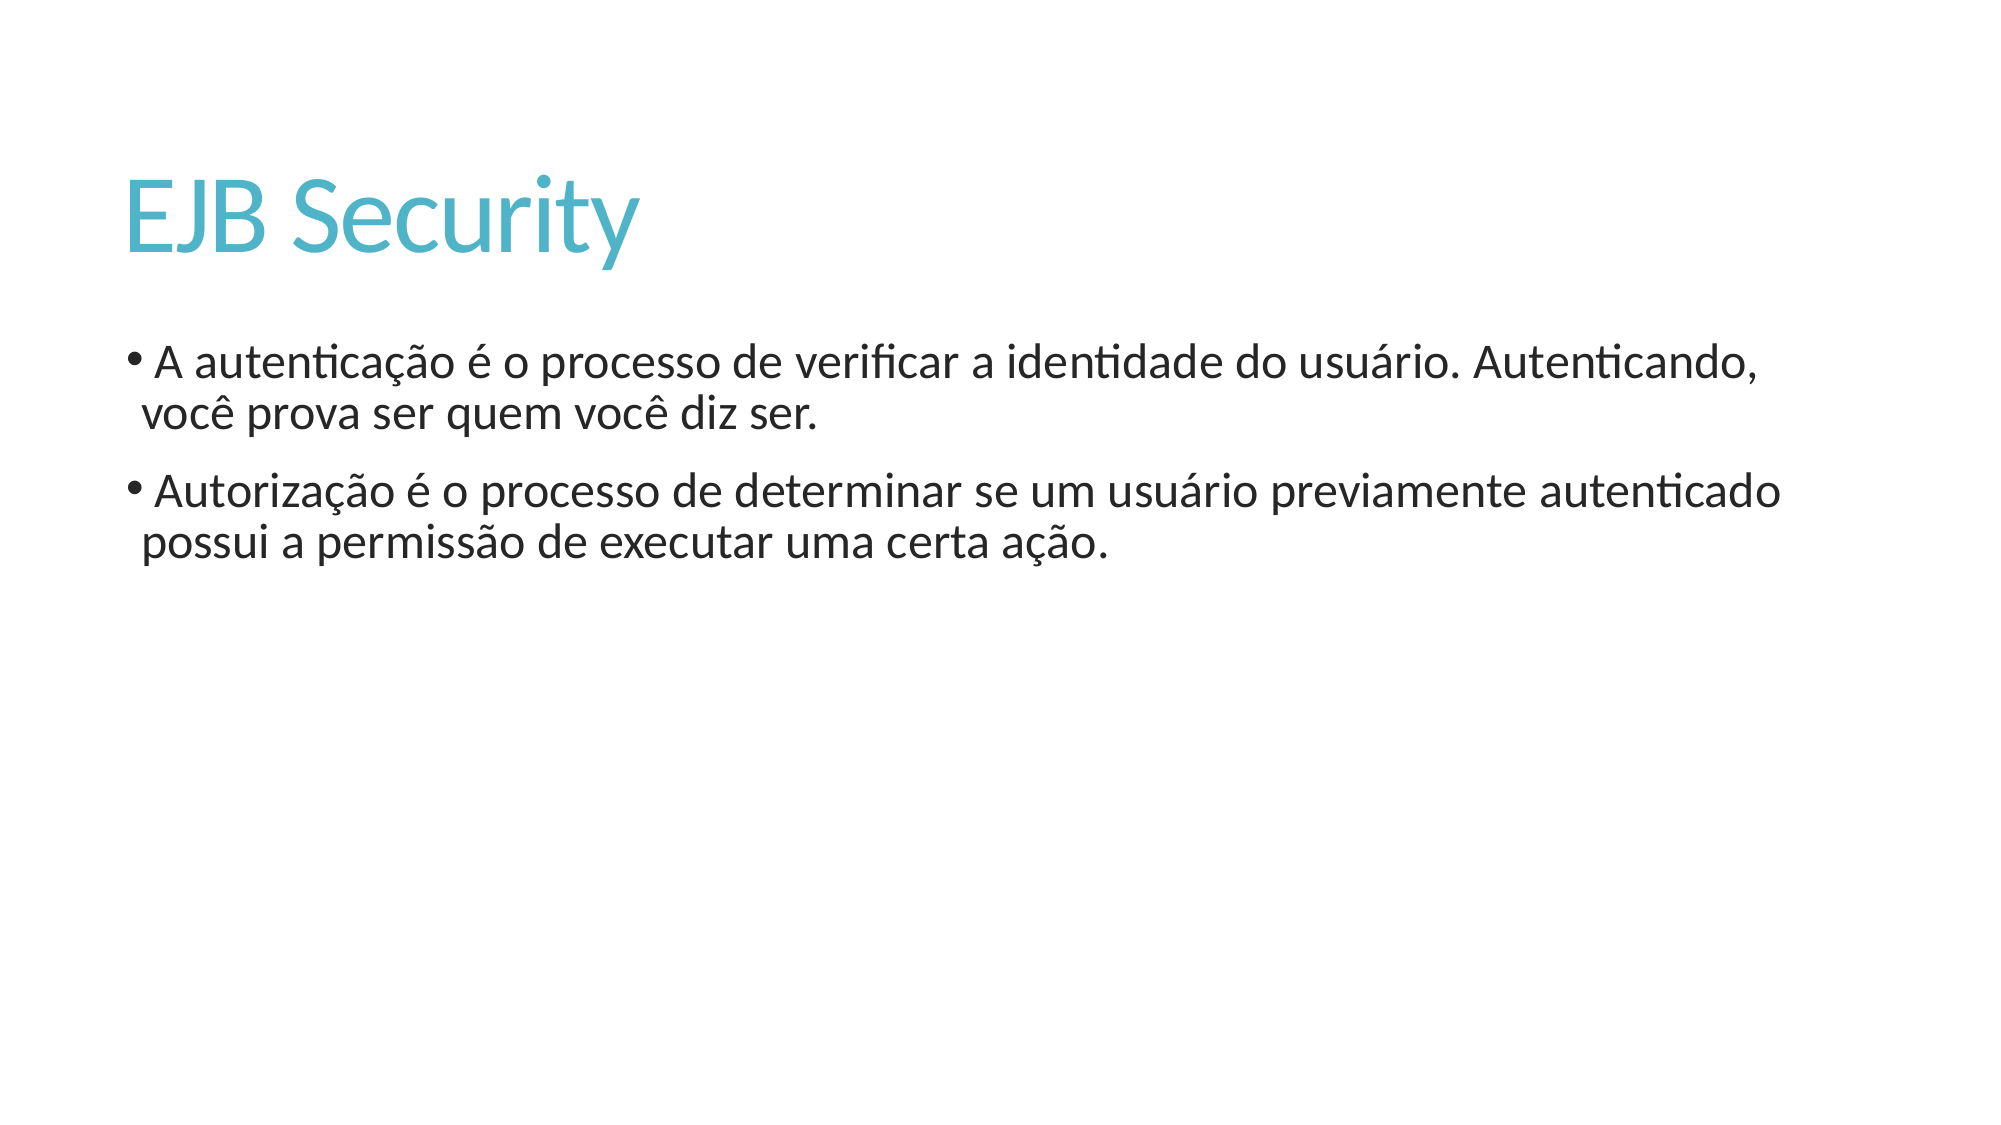

# EJB Security
 A autenticação é o processo de verificar a identidade do usuário. Autenticando, você prova ser quem você diz ser.
 Autorização é o processo de determinar se um usuário previamente autenticado possui a permissão de executar uma certa ação.